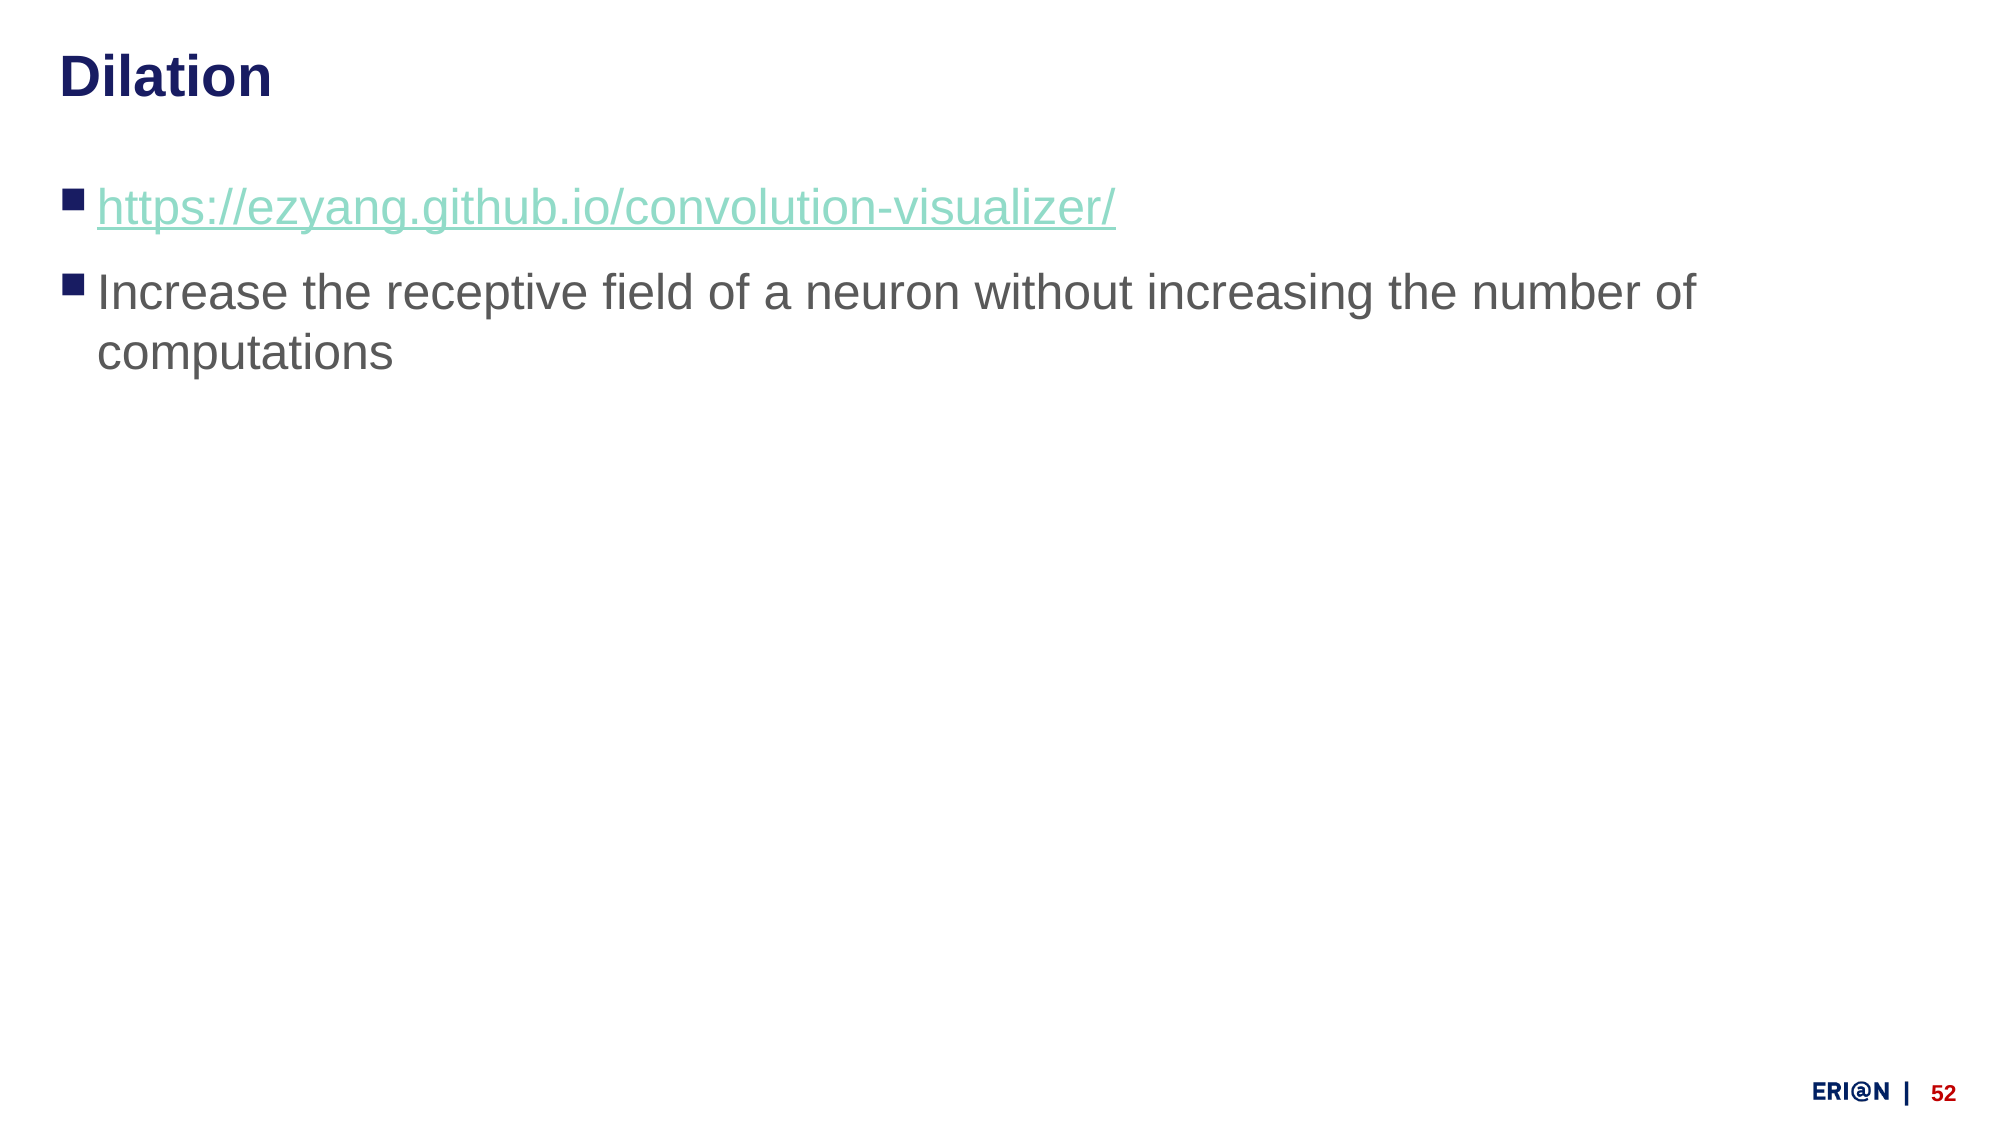

# Dilation
https://ezyang.github.io/convolution-visualizer/
Increase the receptive field of a neuron without increasing the number of computations